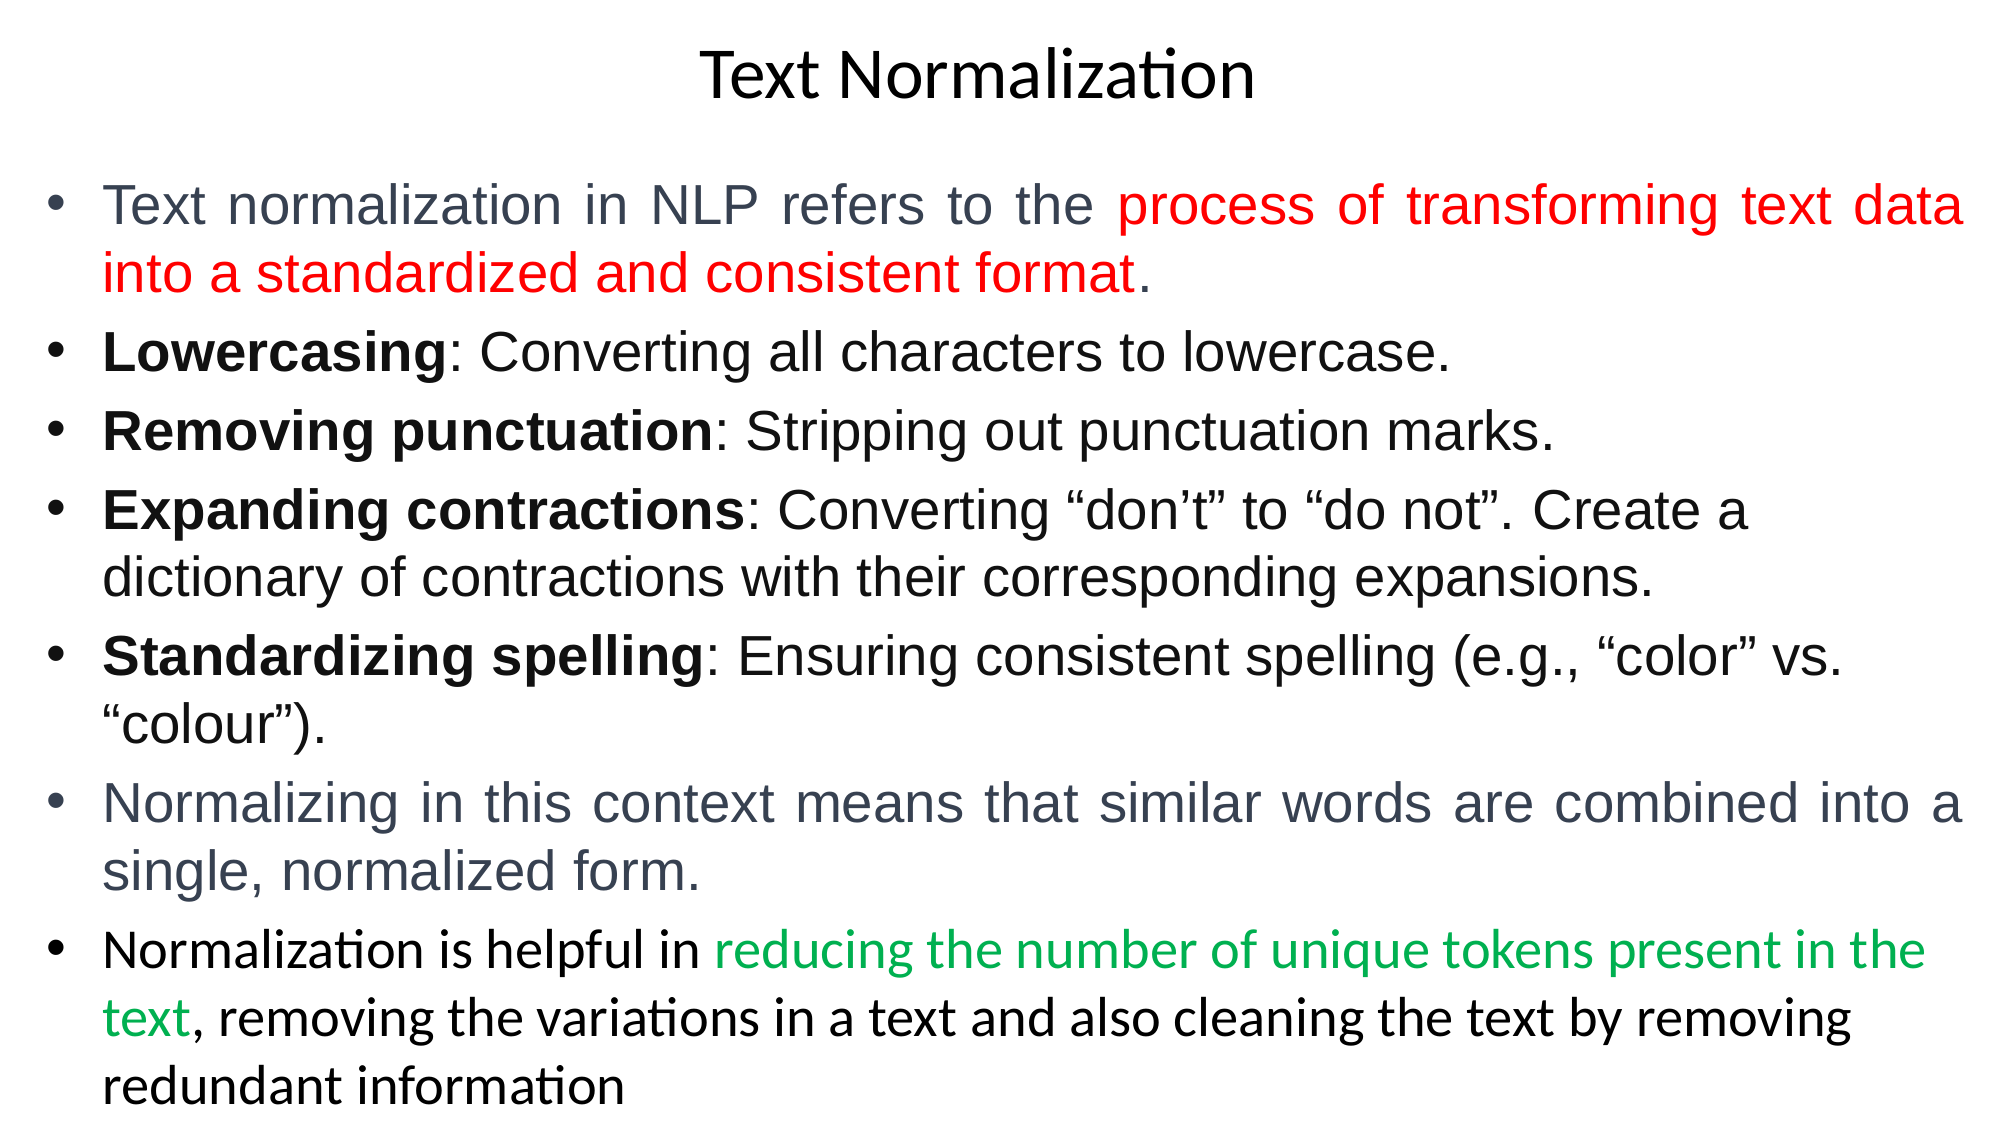

# Text Normalization
Text normalization in NLP refers to the process of transforming text data into a standardized and consistent format.
Lowercasing: Converting all characters to lowercase.
Removing punctuation: Stripping out punctuation marks.
Expanding contractions: Converting “don’t” to “do not”. Create a dictionary of contractions with their corresponding expansions.
Standardizing spelling: Ensuring consistent spelling (e.g., “color” vs. “colour”).
Normalizing in this context means that similar words are combined into a single, normalized form.
Normalization is helpful in reducing the number of unique tokens present in the text, removing the variations in a text and also cleaning the text by removing redundant information